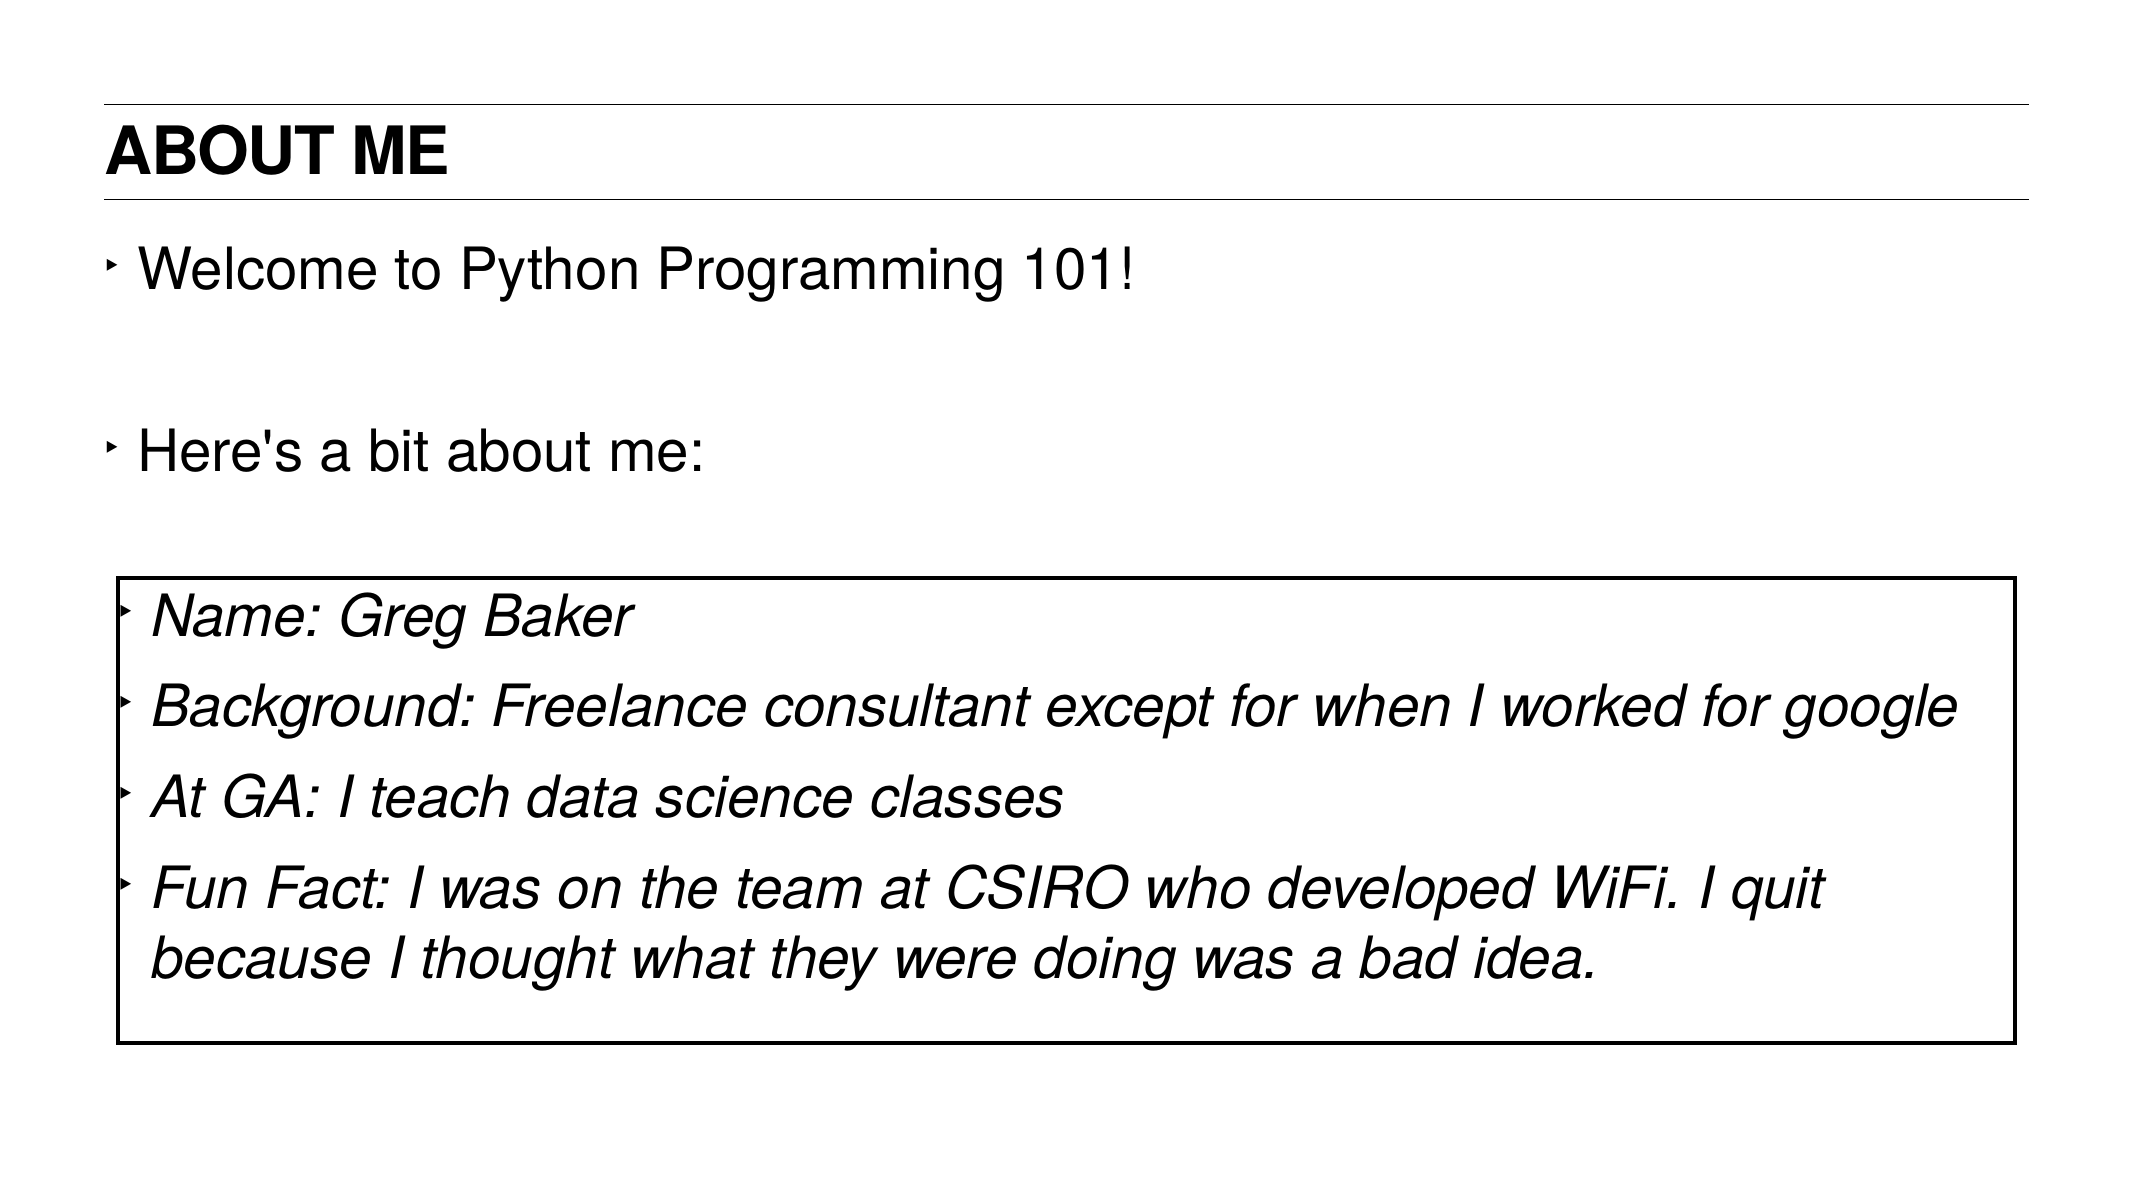

About Me
Welcome to Python Programming 101!

Here's a bit about me:
Name: Greg Baker
Background: Freelance consultant except for when I worked for google
At GA: I teach data science classes
Fun Fact: I was on the team at CSIRO who developed WiFi. I quit because I thought what they were doing was a bad idea.